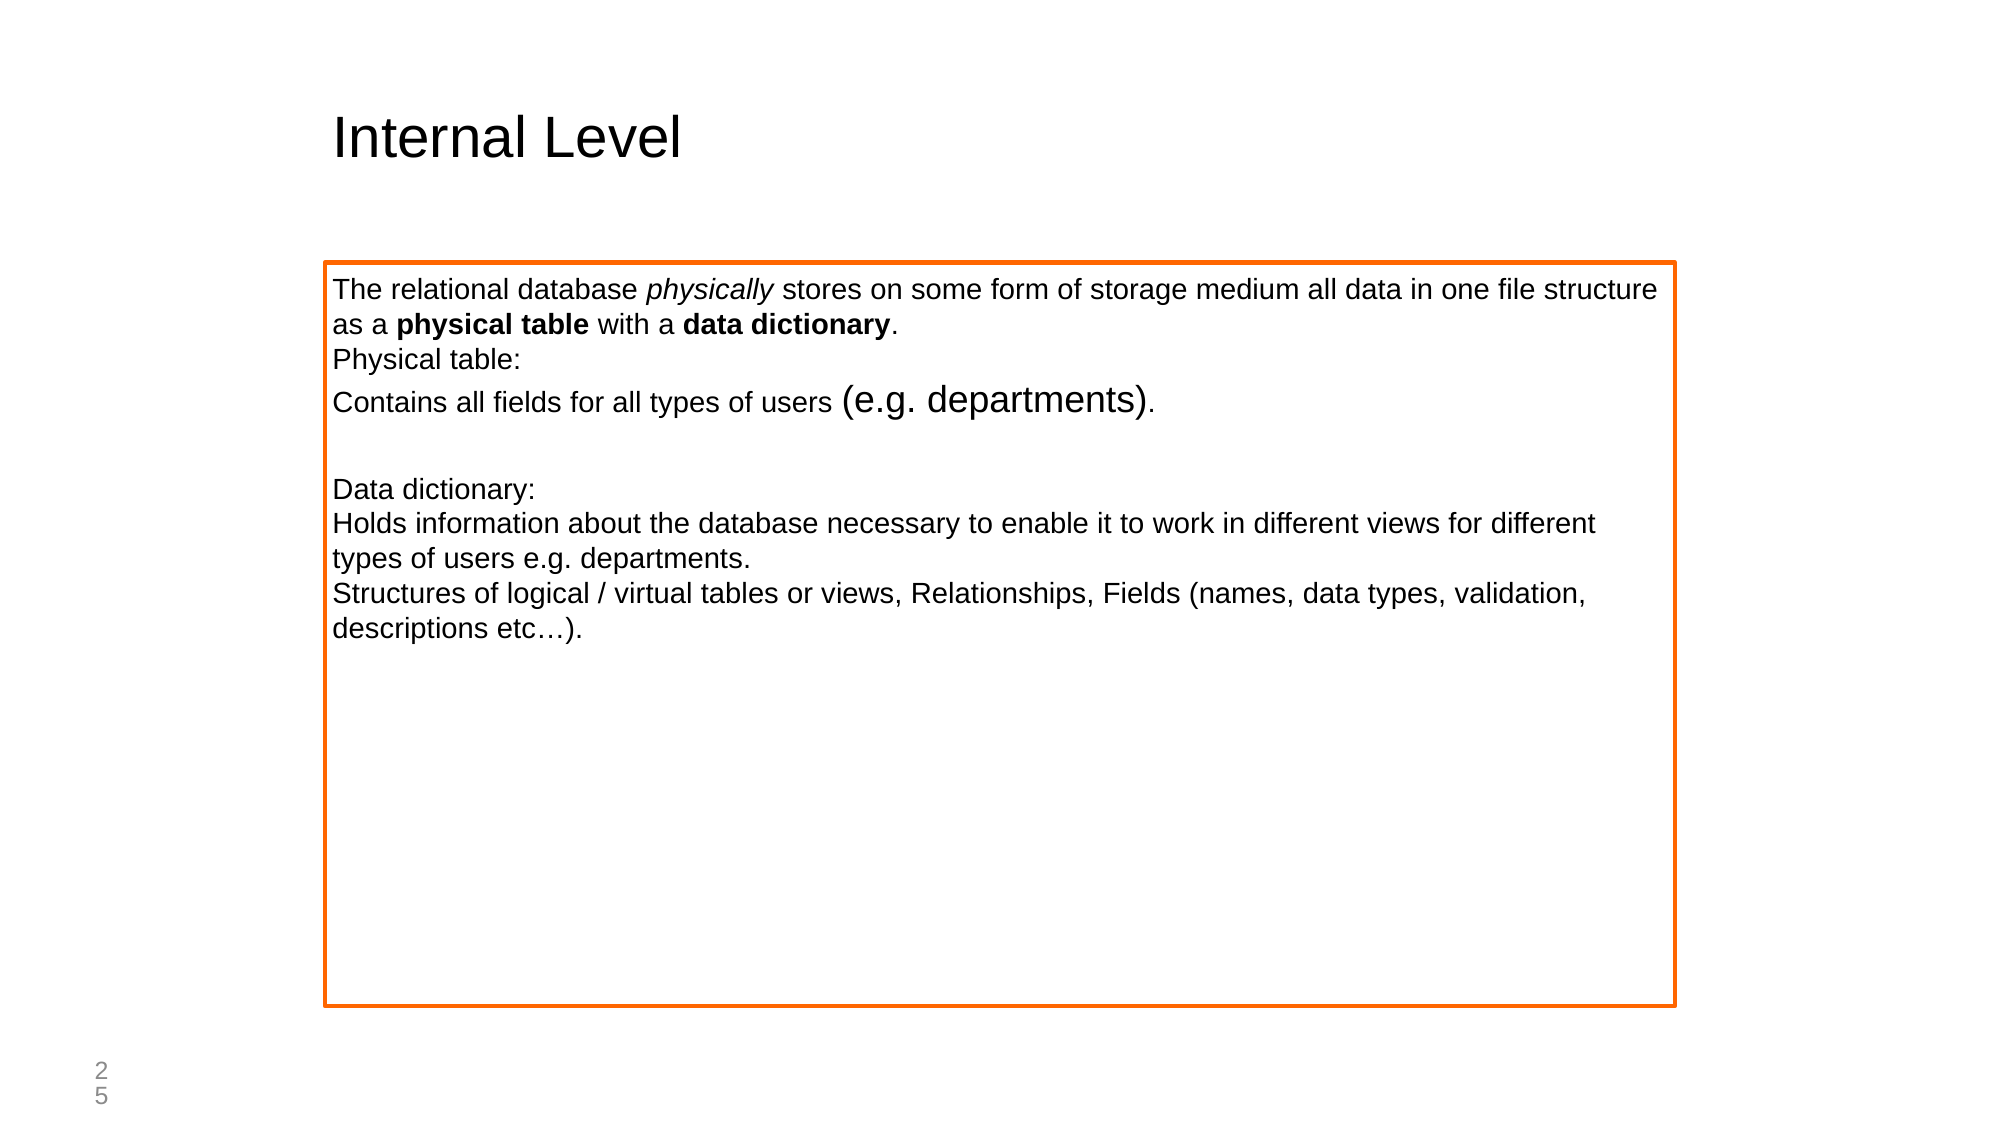

# Internal Level
The relational database physically stores on some form of storage medium all data in one file structure as a physical table with a data dictionary.
Physical table:
Contains all fields for all types of users (e.g. departments).

Data dictionary:
Holds information about the database necessary to enable it to work in different views for different types of users e.g. departments.
Structures of logical / virtual tables or views, Relationships, Fields (names, data types, validation, descriptions etc…).
25